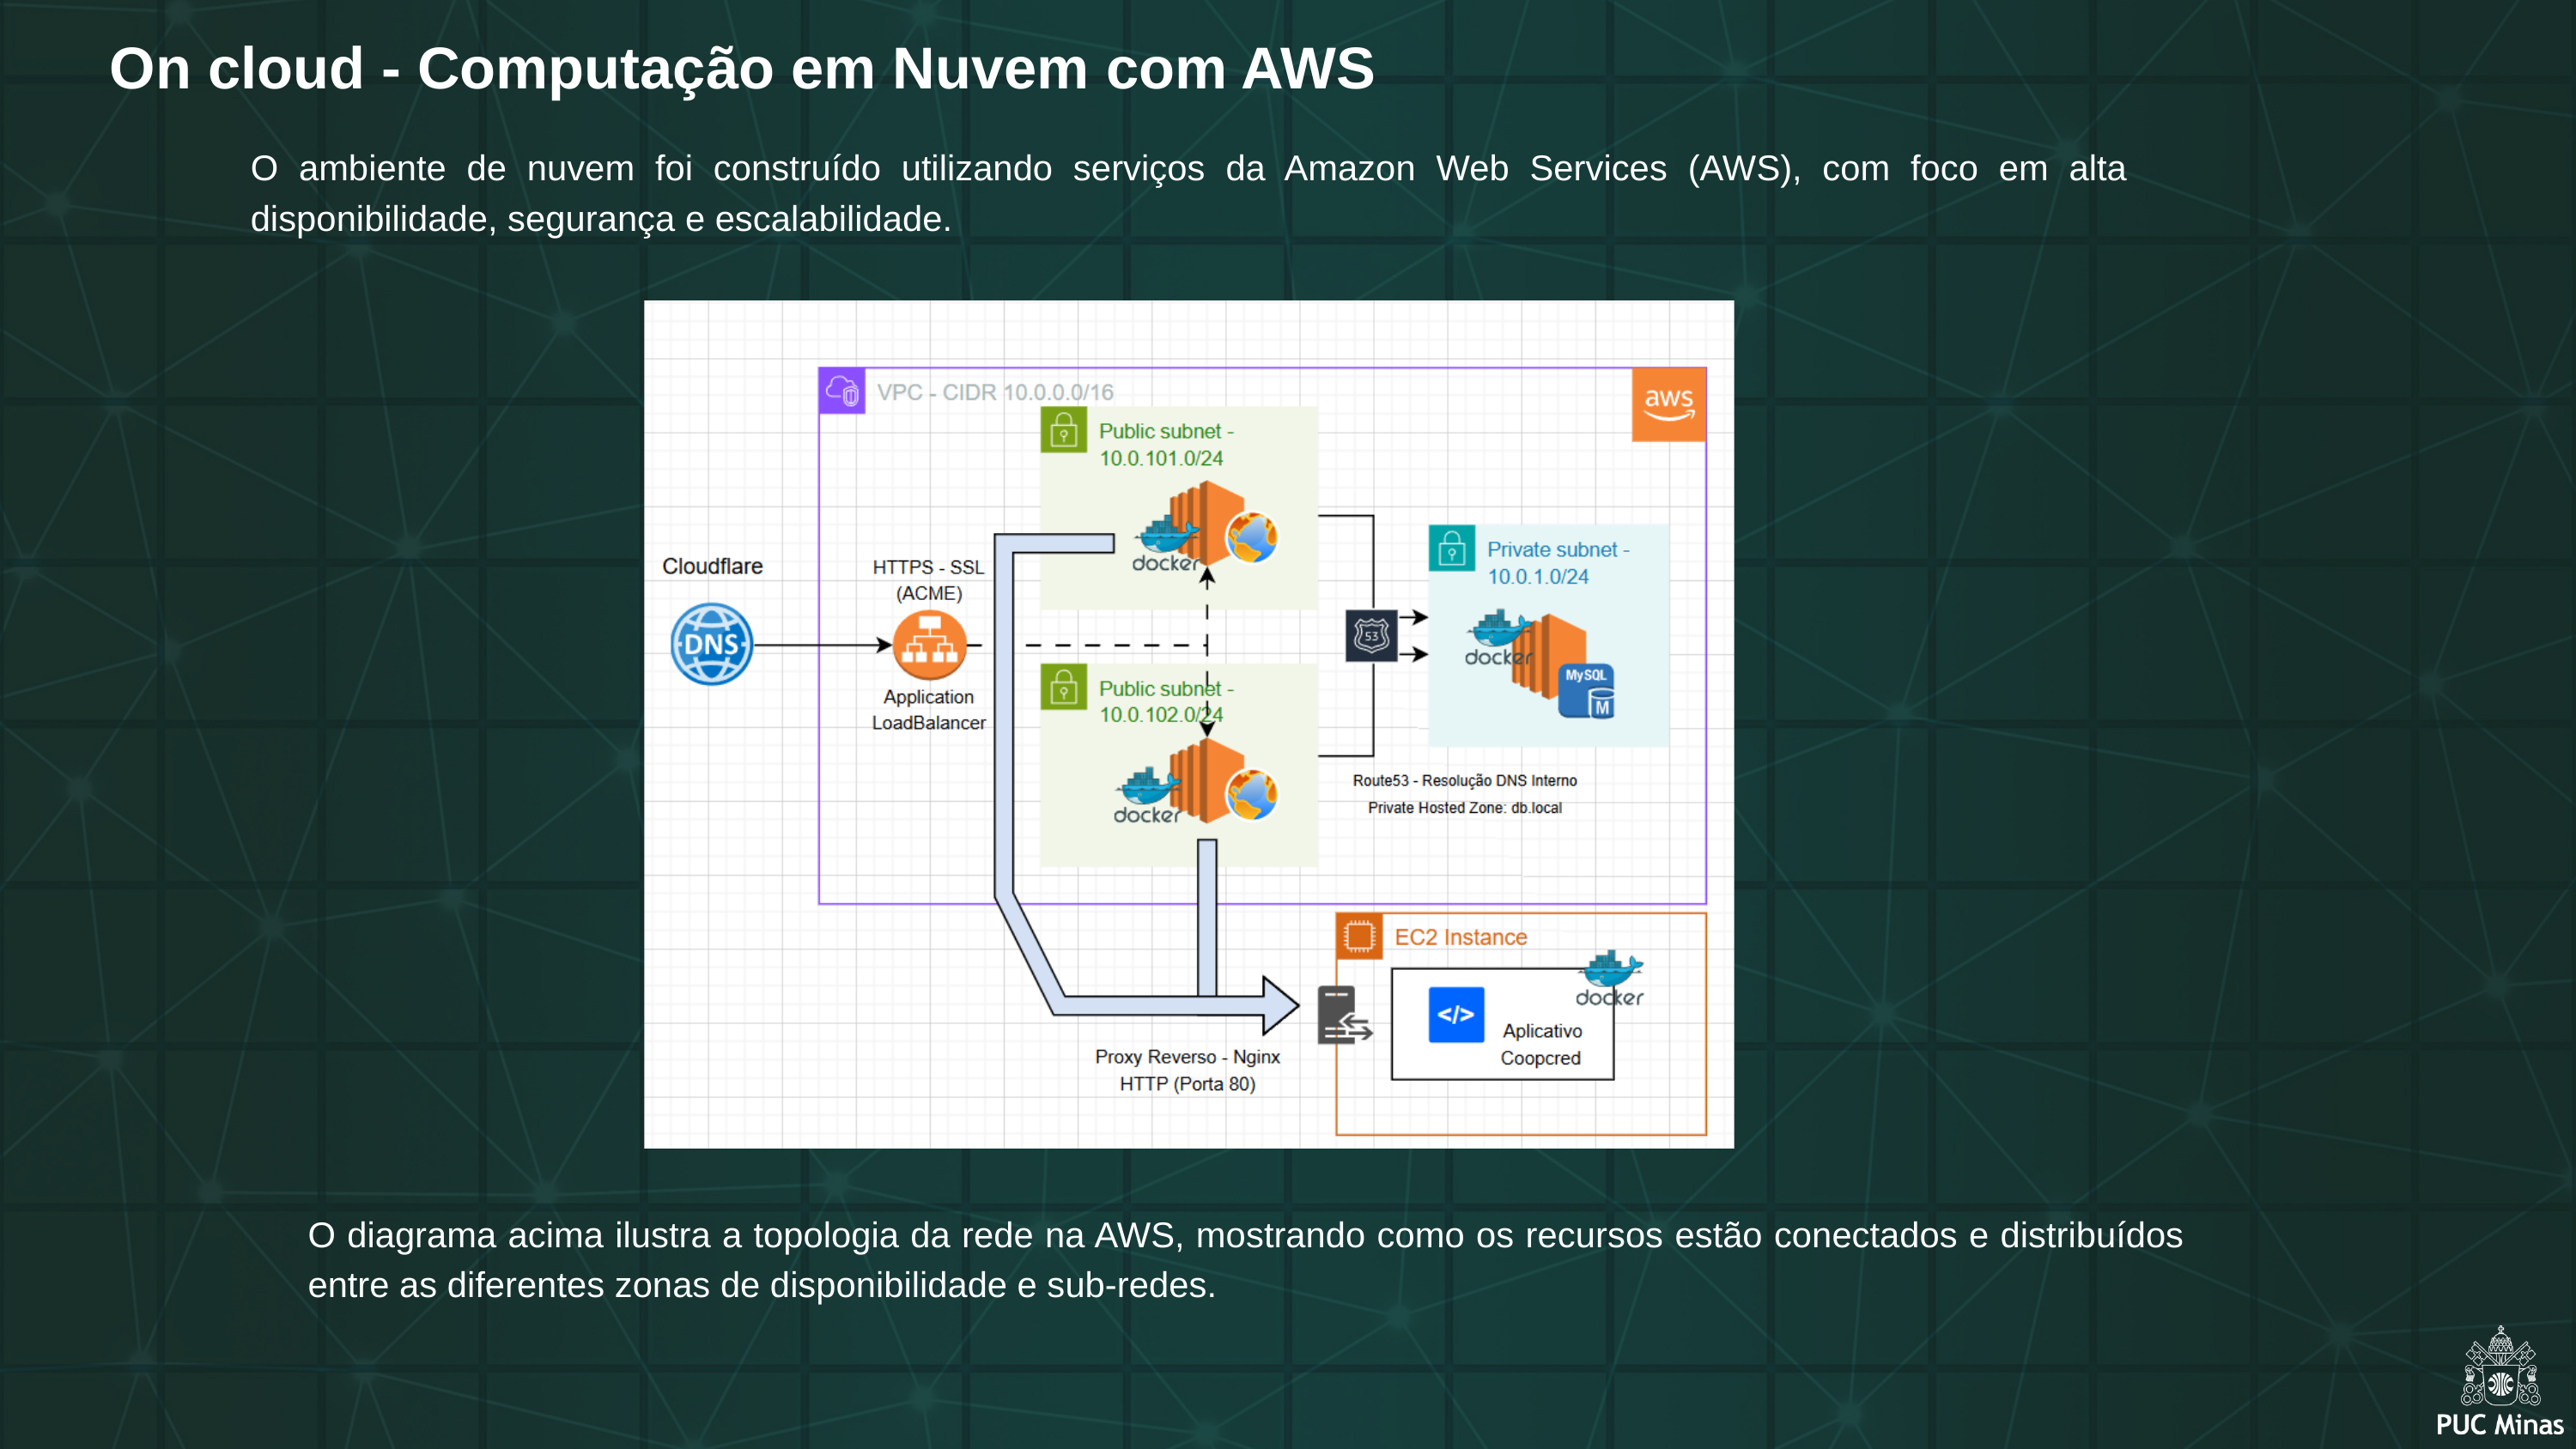

On cloud - Computação em Nuvem com AWS
O ambiente de nuvem foi construído utilizando serviços da Amazon Web Services (AWS), com foco em alta disponibilidade, segurança e escalabilidade.

O diagrama acima ilustra a topologia da rede na AWS, mostrando como os recursos estão conectados e distribuídos entre as diferentes zonas de disponibilidade e sub-redes.